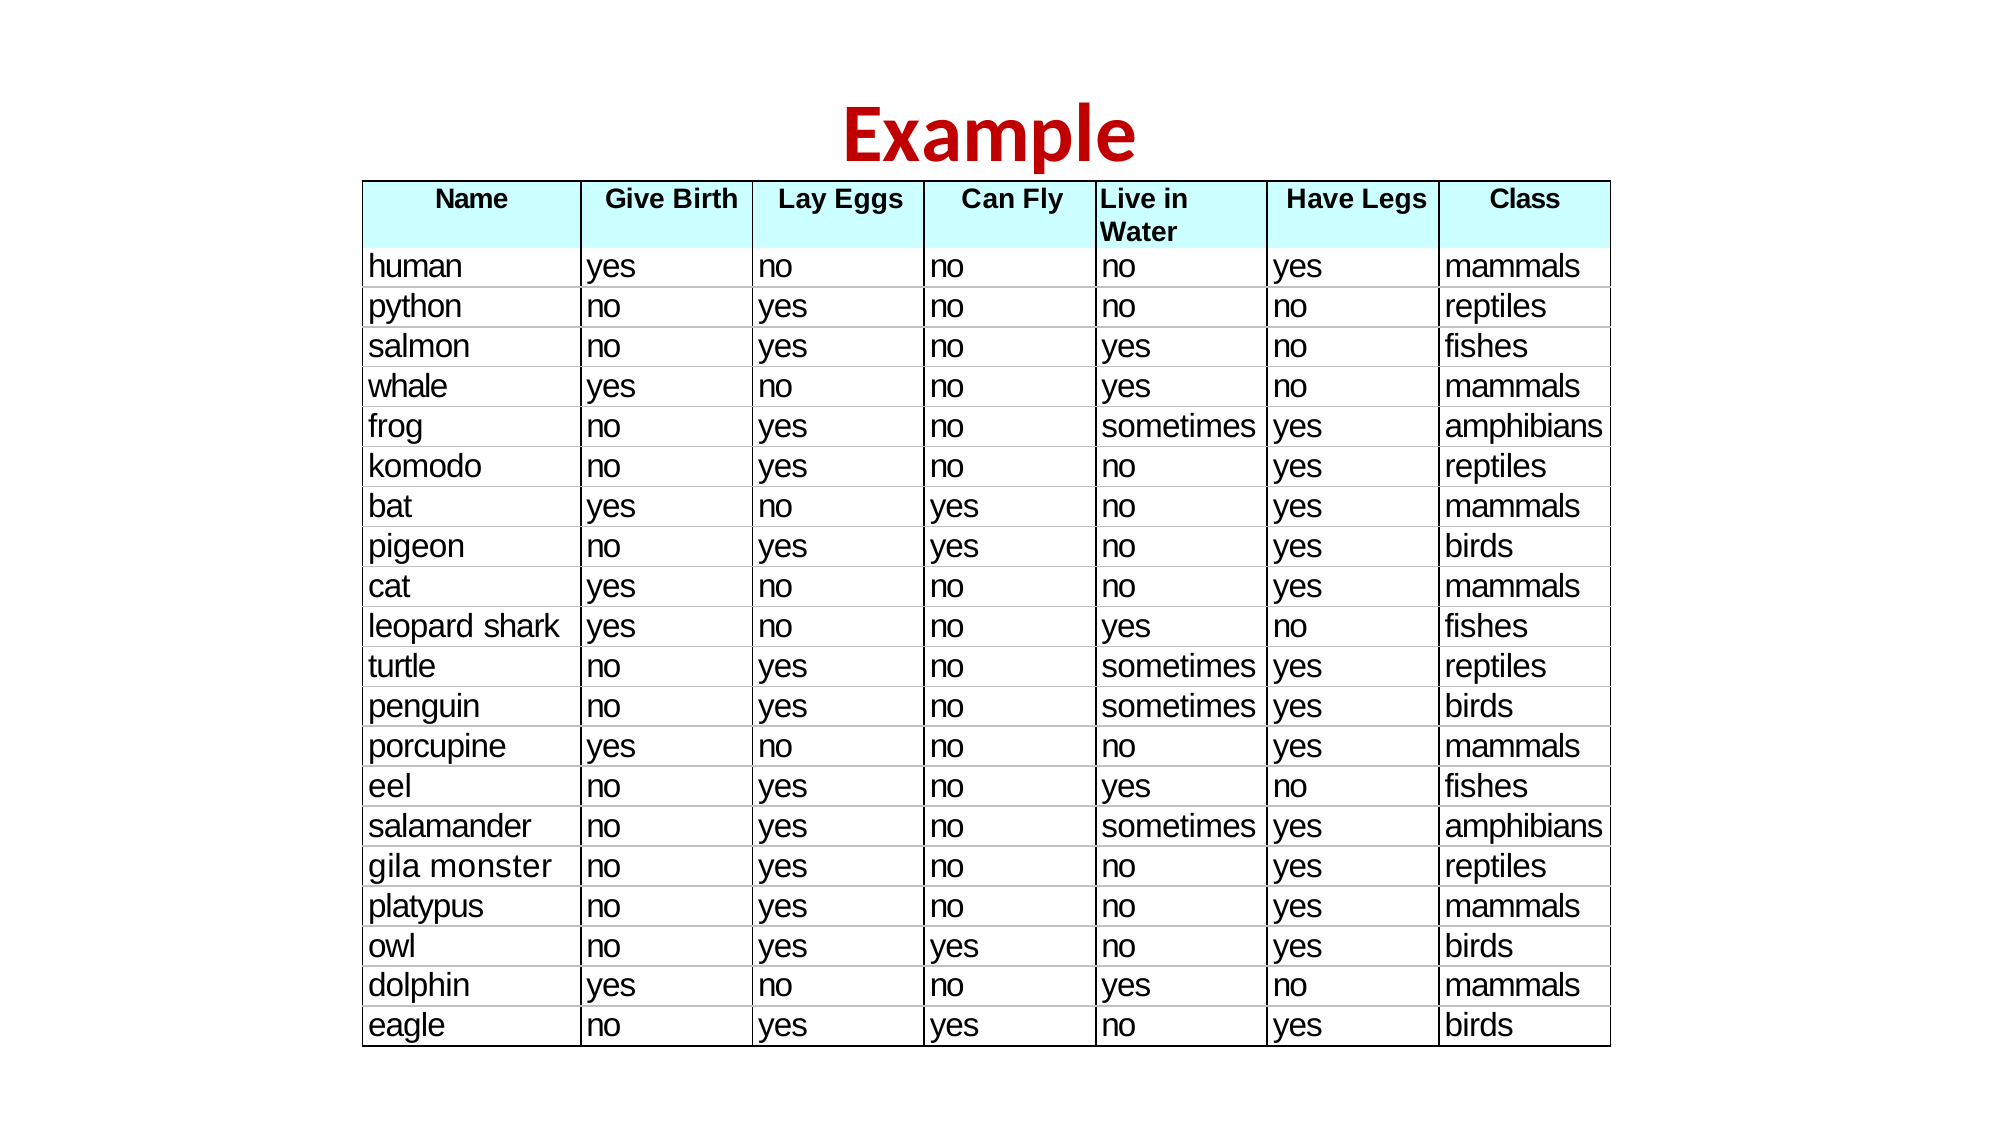

# Example
| Name | Give Birth | Lay Eggs | Can Fly | Live in Water | Have Legs | Class |
| --- | --- | --- | --- | --- | --- | --- |
| human | yes | no | no | no | yes | mammals |
| python | no | yes | no | no | no | reptiles |
| salmon | no | yes | no | yes | no | fishes |
| whale | yes | no | no | yes | no | mammals |
| frog | no | yes | no | sometimes | yes | amphibians |
| komodo | no | yes | no | no | yes | reptiles |
| bat | yes | no | yes | no | yes | mammals |
| pigeon | no | yes | yes | no | yes | birds |
| cat | yes | no | no | no | yes | mammals |
| leopard shark | yes | no | no | yes | no | fishes |
| turtle | no | yes | no | sometimes | yes | reptiles |
| penguin | no | yes | no | sometimes | yes | birds |
| porcupine | yes | no | no | no | yes | mammals |
| eel | no | yes | no | yes | no | fishes |
| salamander | no | yes | no | sometimes | yes | amphibians |
| gila monster | no | yes | no | no | yes | reptiles |
| platypus | no | yes | no | no | yes | mammals |
| owl | no | yes | yes | no | yes | birds |
| dolphin | yes | no | no | yes | no | mammals |
| eagle | no | yes | yes | no | yes | birds |